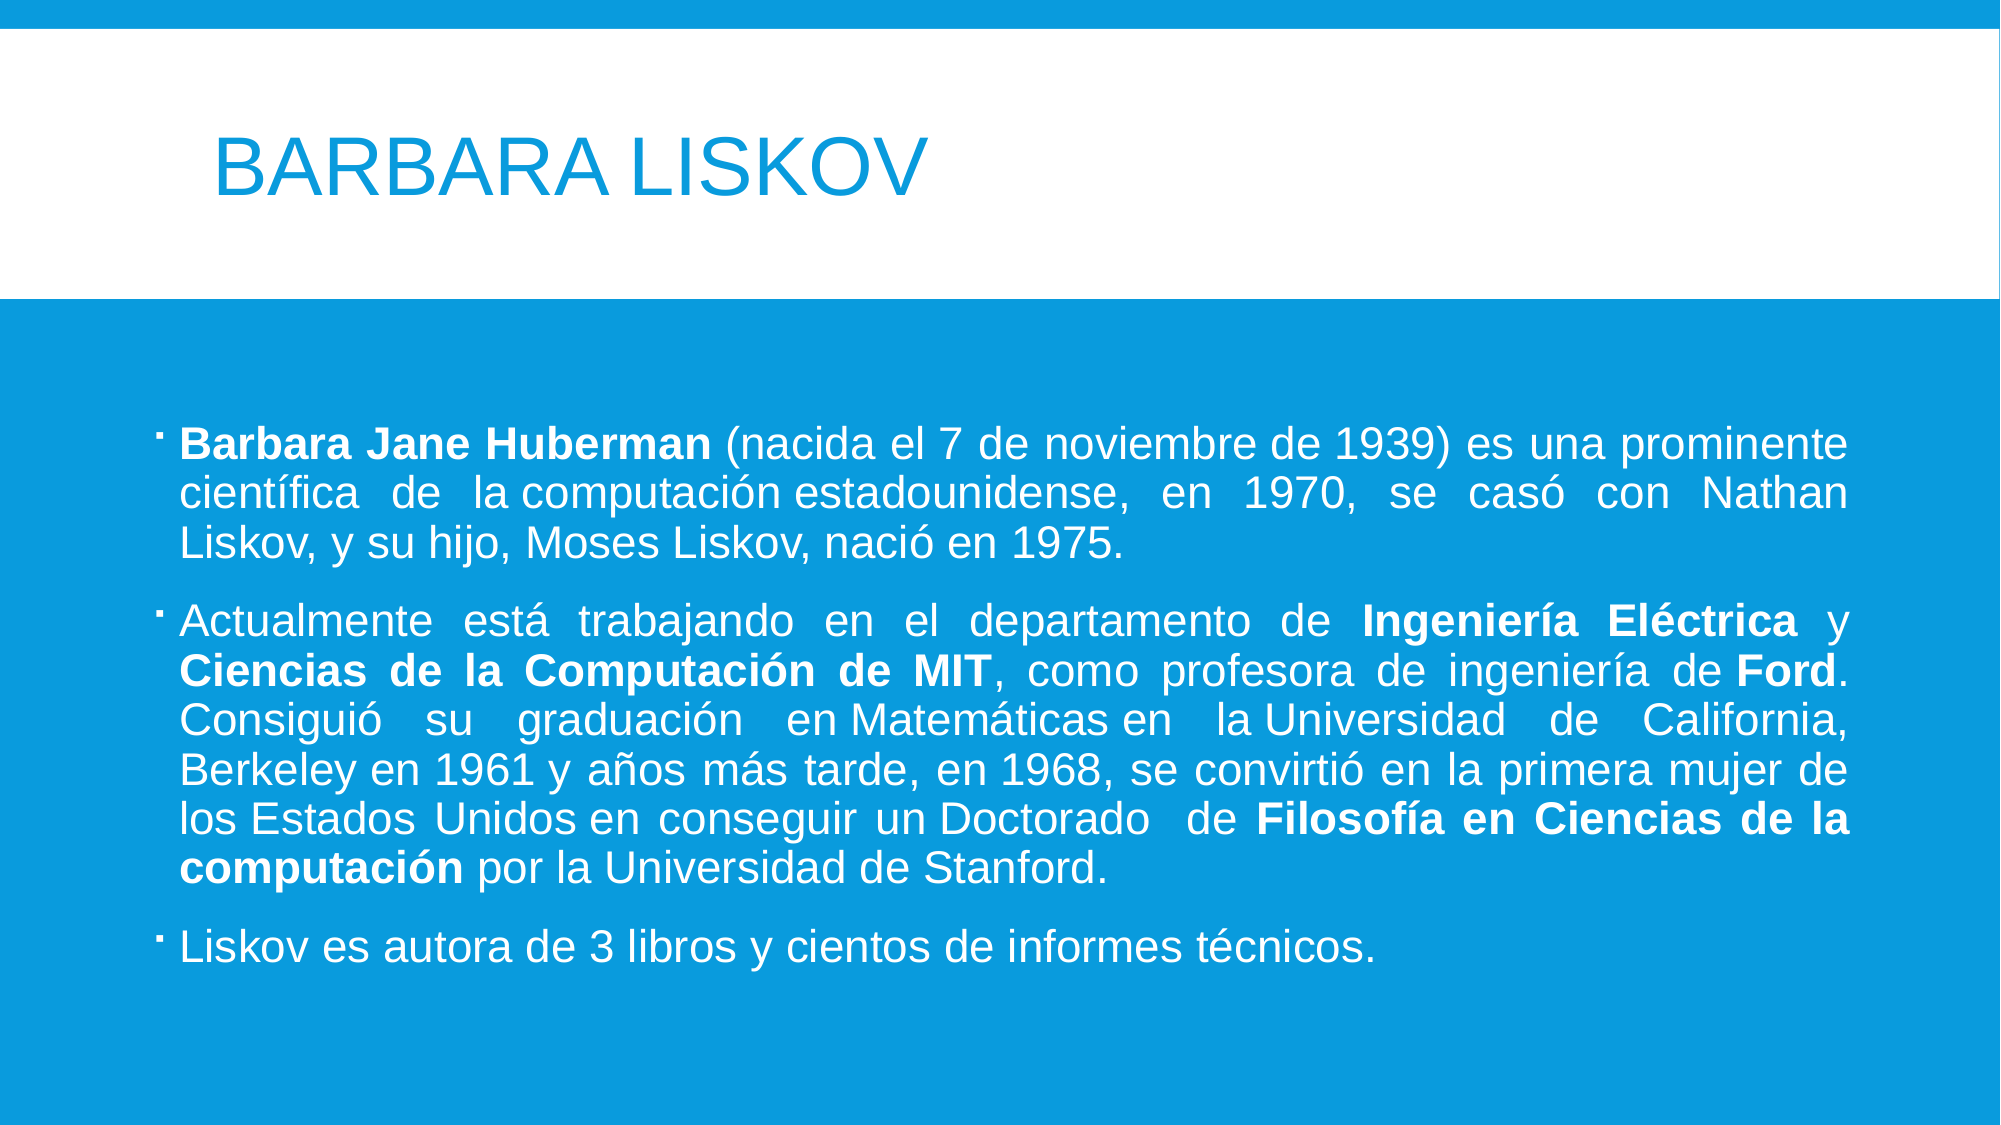

# BARBARA LISKOV
Barbara Jane Huberman (nacida el 7 de noviembre de 1939) es una prominente científica de la computación estadounidense, en 1970, se casó con Nathan Liskov, y su hijo, Moses Liskov, nació en 1975.
Actualmente está trabajando en el departamento de Ingeniería Eléctrica y Ciencias de la Computación de MIT, como profesora de ingeniería de Ford. Consiguió su graduación en Matemáticas en la Universidad de California, Berkeley en 1961 y años más tarde, en 1968, se convirtió en la primera mujer de los Estados Unidos en conseguir un Doctorado  de Filosofía en Ciencias de la computación por la Universidad de Stanford.
Liskov es autora de 3 libros y cientos de informes técnicos.